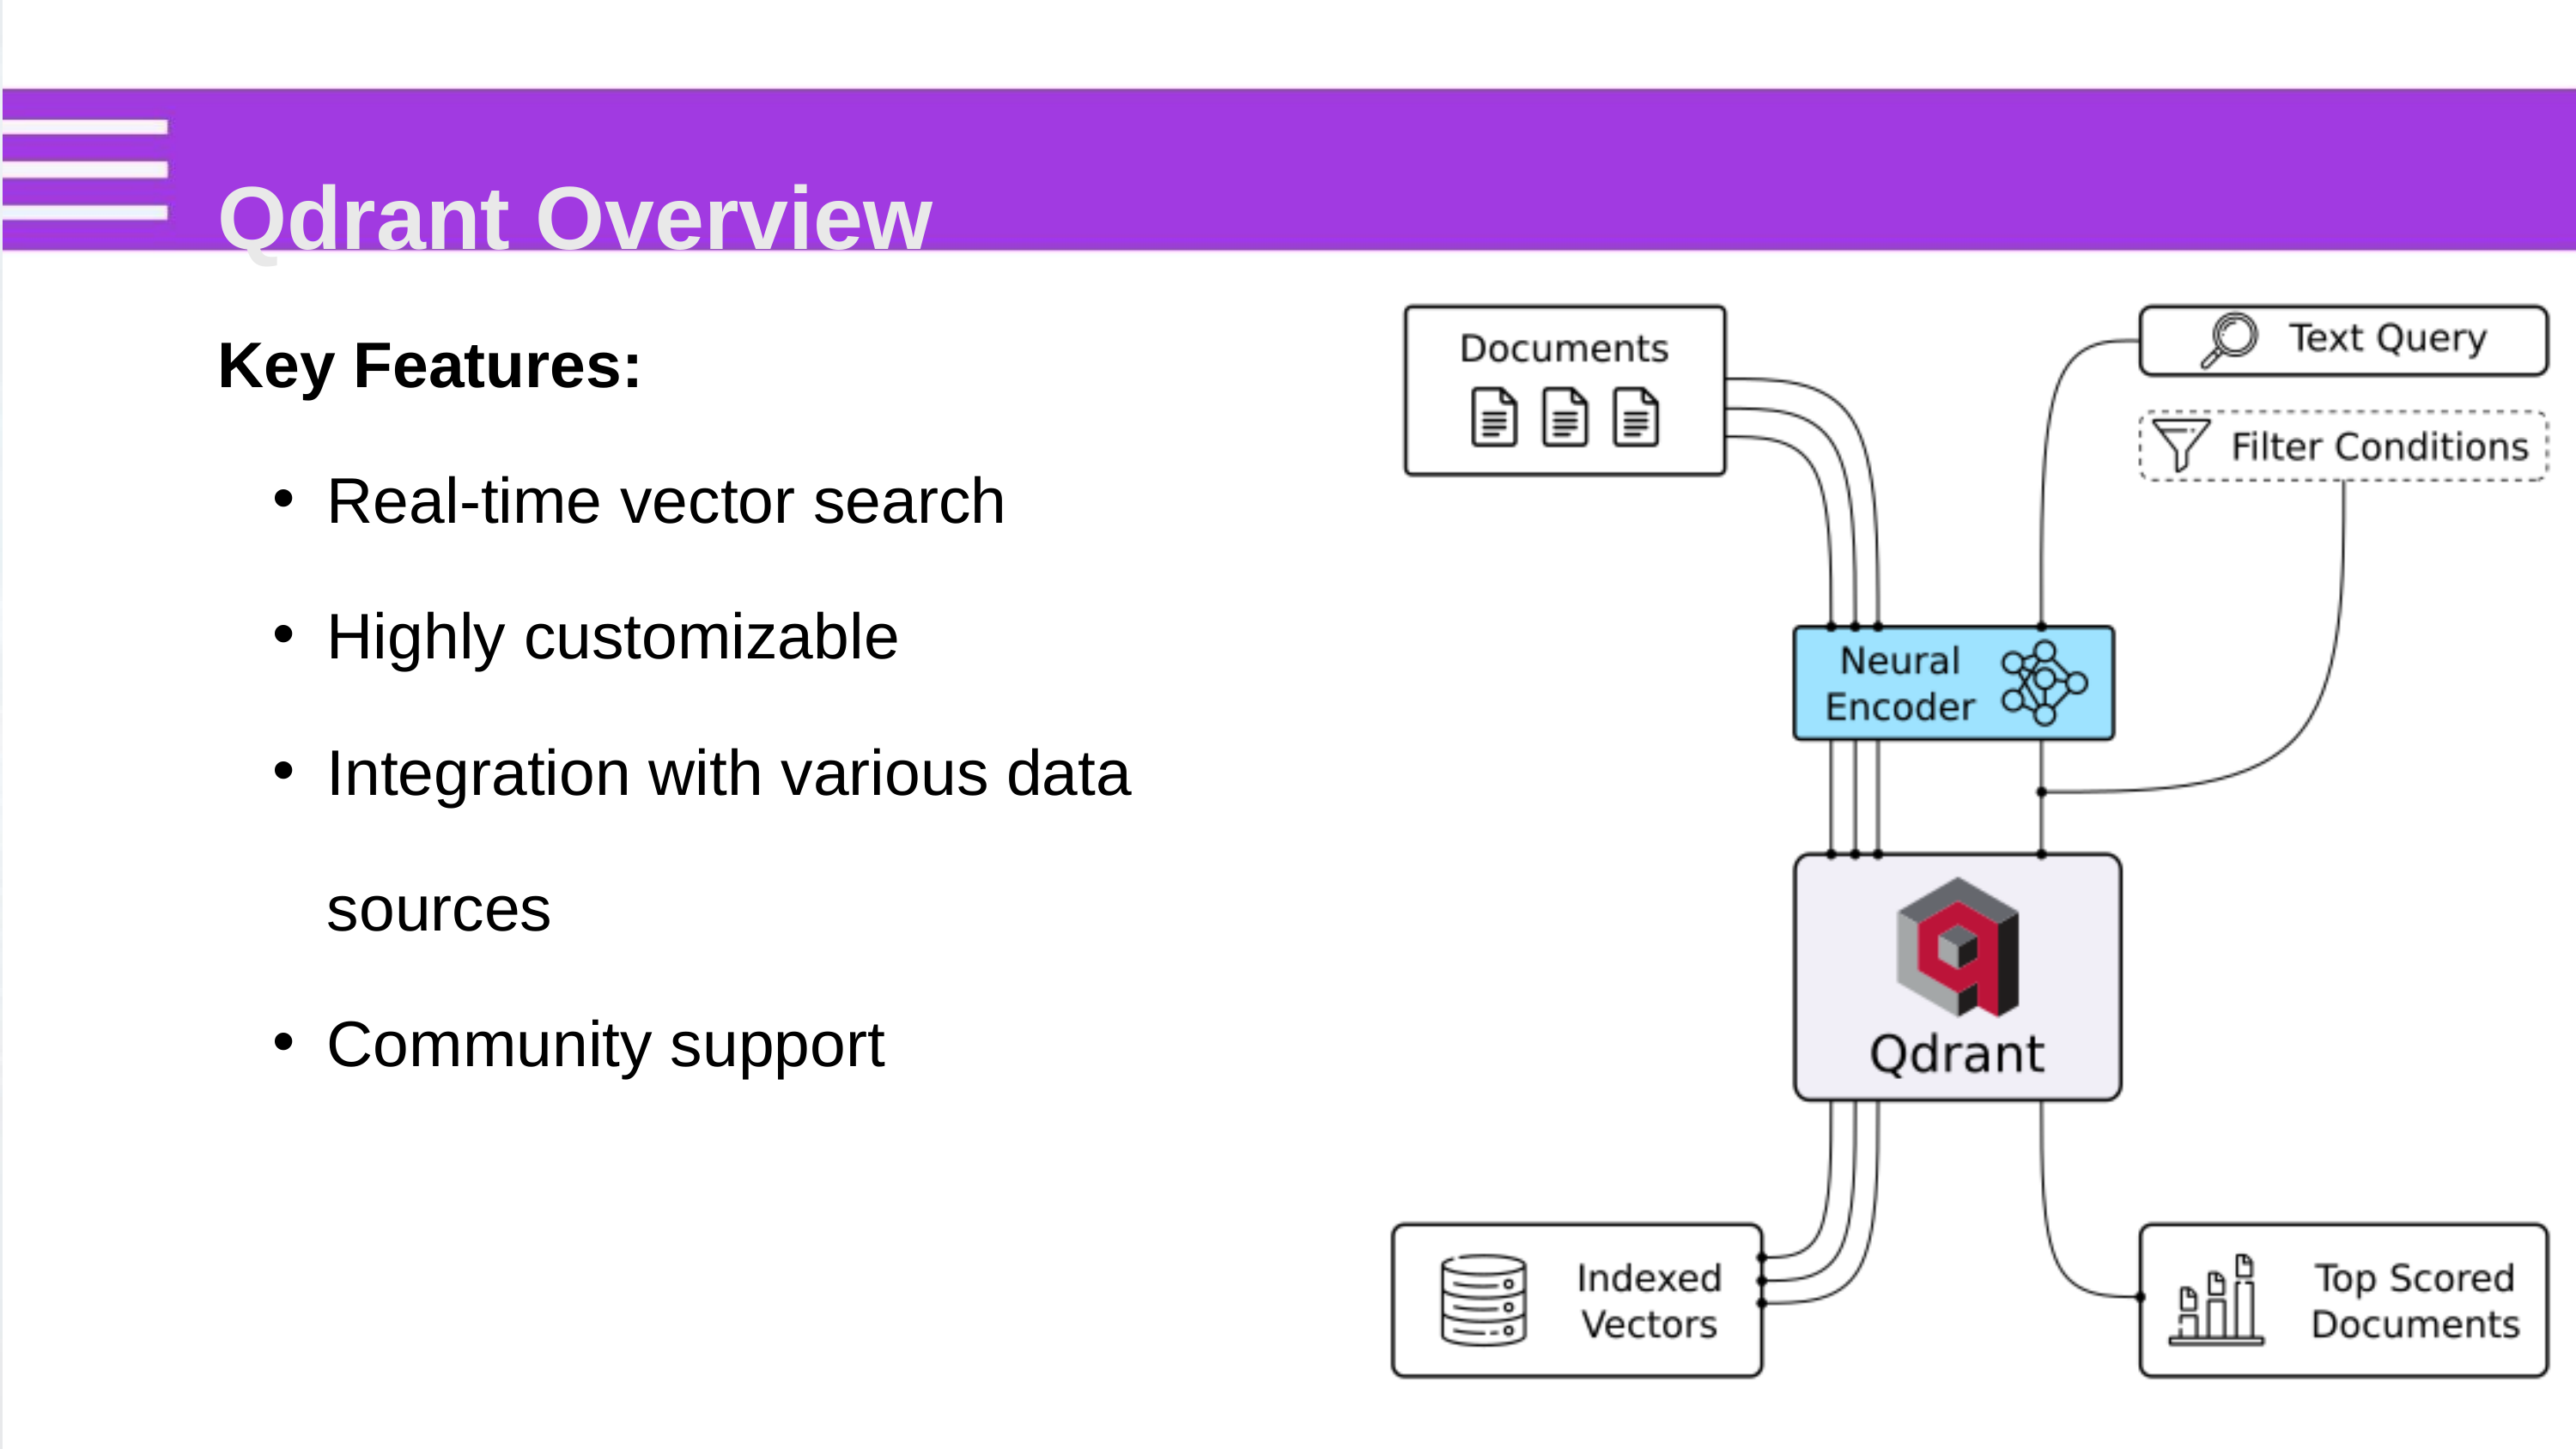

Qdrant Overview

Key Features:
Real-time vector search
Highly customizable
Integration with various data sources
Community support